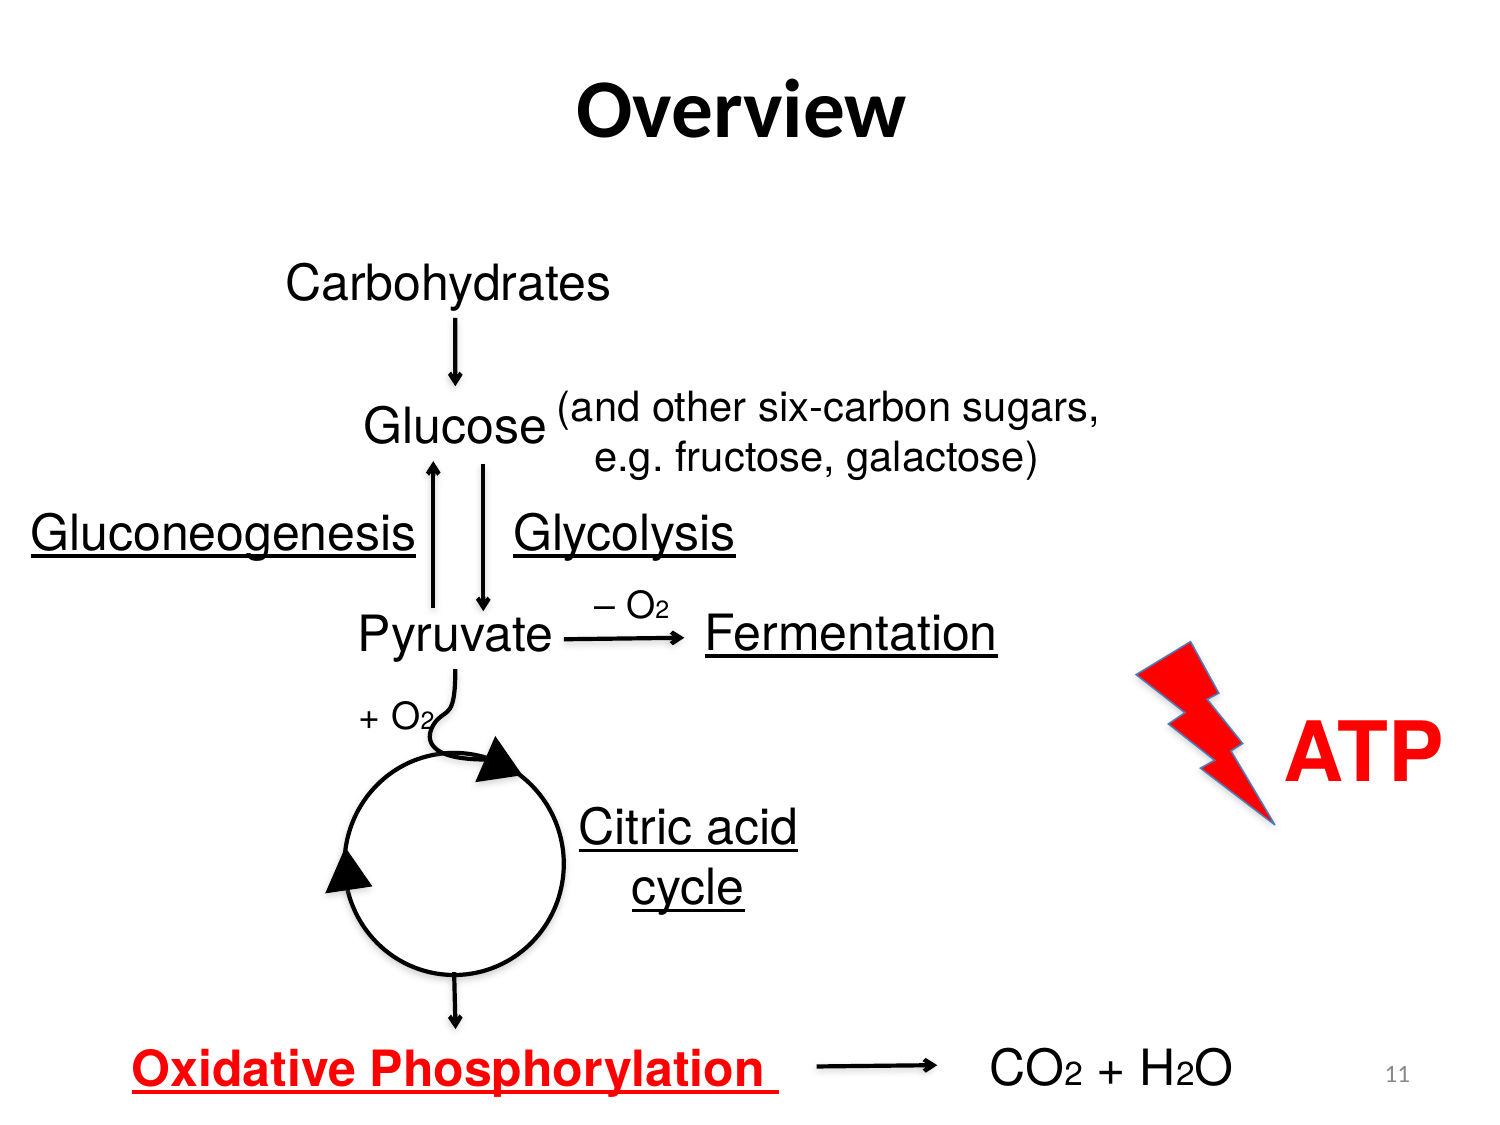

Overview
Carbohydrates
(and other six-carbon sugars, e.g. fructose, galactose)
Glucose
Gluconeogenesis
Glycolysis
– O2
Fermentation
Pyruvate

+ O2
ATP

Citric acid cycle

CO2 + H2O
Oxidative Phosphorylation
11